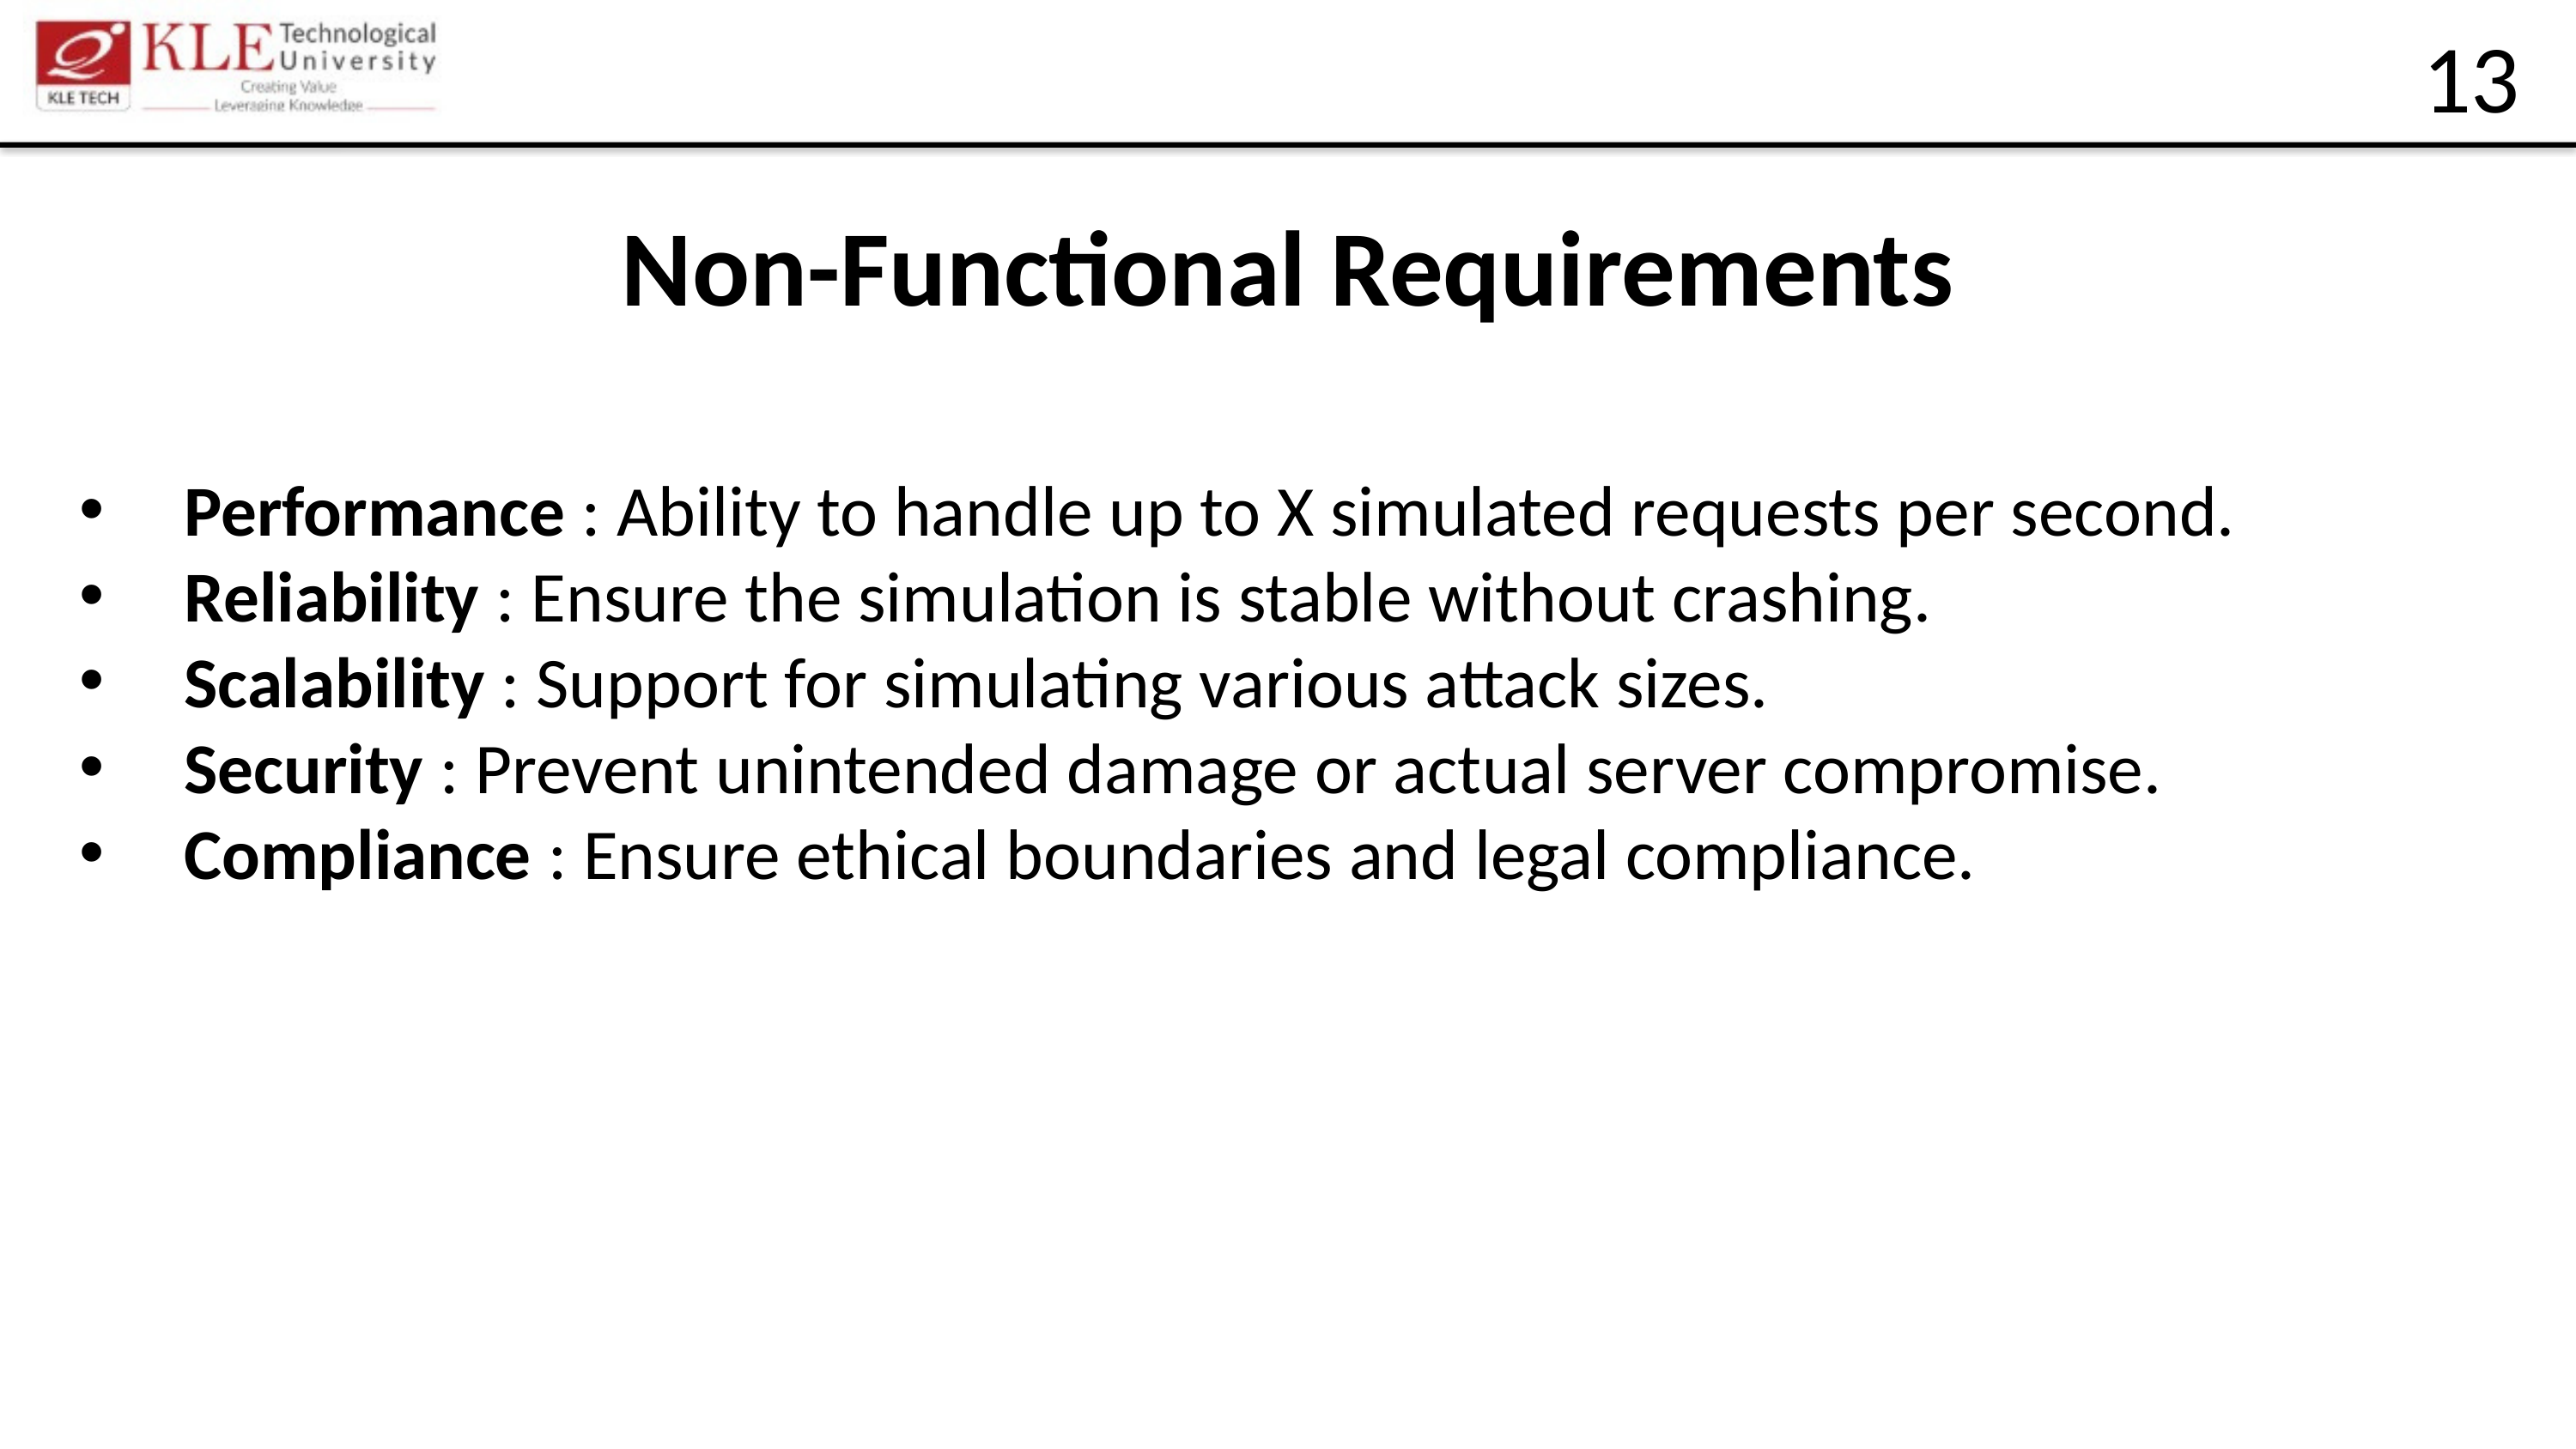

13
Non-Functional Requirements
Performance : Ability to handle up to X simulated requests per second.
Reliability : Ensure the simulation is stable without crashing.
Scalability : Support for simulating various attack sizes.
Security : Prevent unintended damage or actual server compromise.
Compliance : Ensure ethical boundaries and legal compliance.